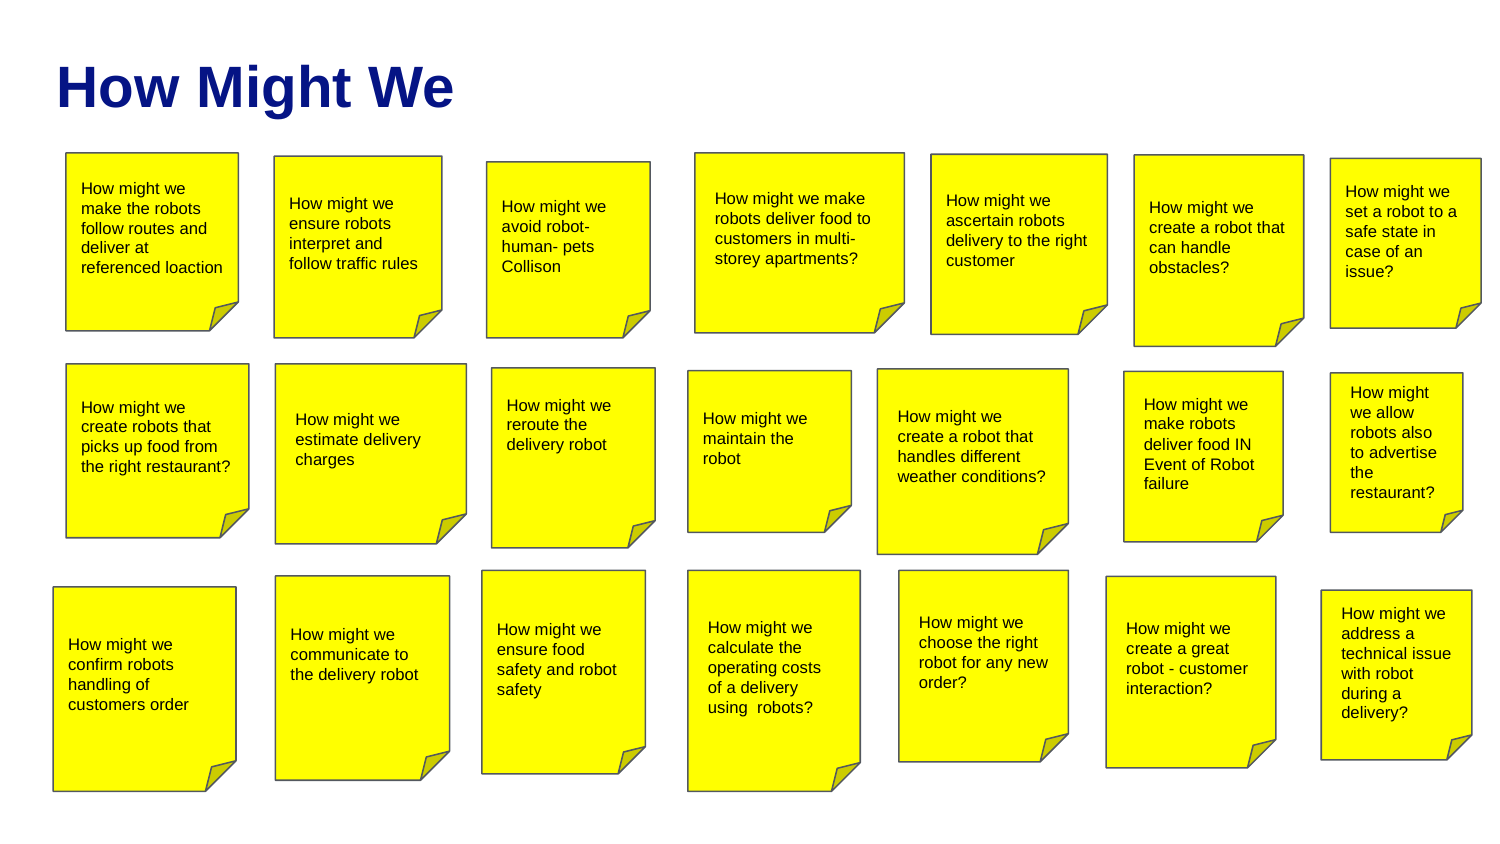

# How Might We
How might we make the robots follow routes and deliver at referenced loaction
How might we make robots deliver food to customers in multi-storey apartments?
How might we ascertain robots delivery to the right customer
How might we create a robot that can handle obstacles?
How might we ensure robots interpret and follow traffic rules
How might we set a robot to a safe state in case of an issue?
How might we avoid robot-human- pets Collison
How might we create robots that picks up food from the right restaurant?
How might we estimate delivery charges
How might we reroute the delivery robot

How might we create a robot that handles different weather conditions?
How might we maintain the robot
How might we make robots deliver food IN Event of Robot failure
How might we allow robots also to advertise the restaurant?
How might we ensure food safety and robot safety
How might we calculate the operating costs of a delivery using  robots?
How might we choose the right robot for any new order?
How might we communicate to the delivery robot

How might we create a great robot - customer interaction?
How might we confirm robots handling of customers order
How might we address a technical issue with robot during a delivery?